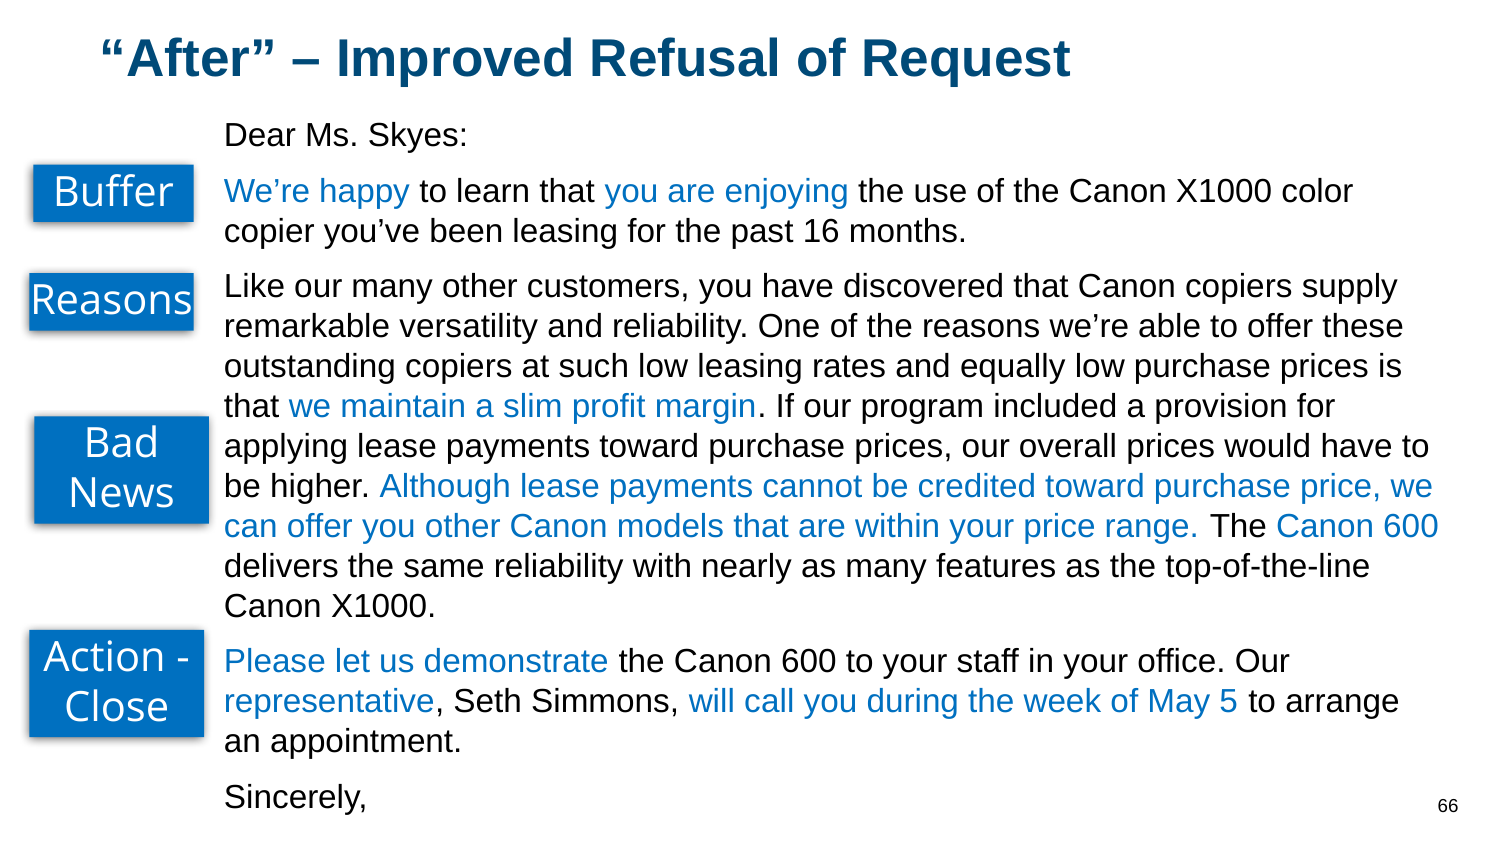

# “After” – Improved Refusal of Request
Dear Ms. Skyes:
We’re happy to learn that you are enjoying the use of the Canon X1000 color copier you’ve been leasing for the past 16 months.
Like our many other customers, you have discovered that Canon copiers supply remarkable versatility and reliability. One of the reasons we’re able to offer these outstanding copiers at such low leasing rates and equally low purchase prices is that we maintain a slim profit margin. If our program included a provision for applying lease payments toward purchase prices, our overall prices would have to be higher. Although lease payments cannot be credited toward purchase price, we can offer you other Canon models that are within your price range. The Canon 600 delivers the same reliability with nearly as many features as the top-of-the-line Canon X1000.
Please let us demonstrate the Canon 600 to your staff in your office. Our representative, Seth Simmons, will call you during the week of May 5 to arrange an appointment.
Sincerely,
Buffer
Reasons
Bad News
Action - Close
66